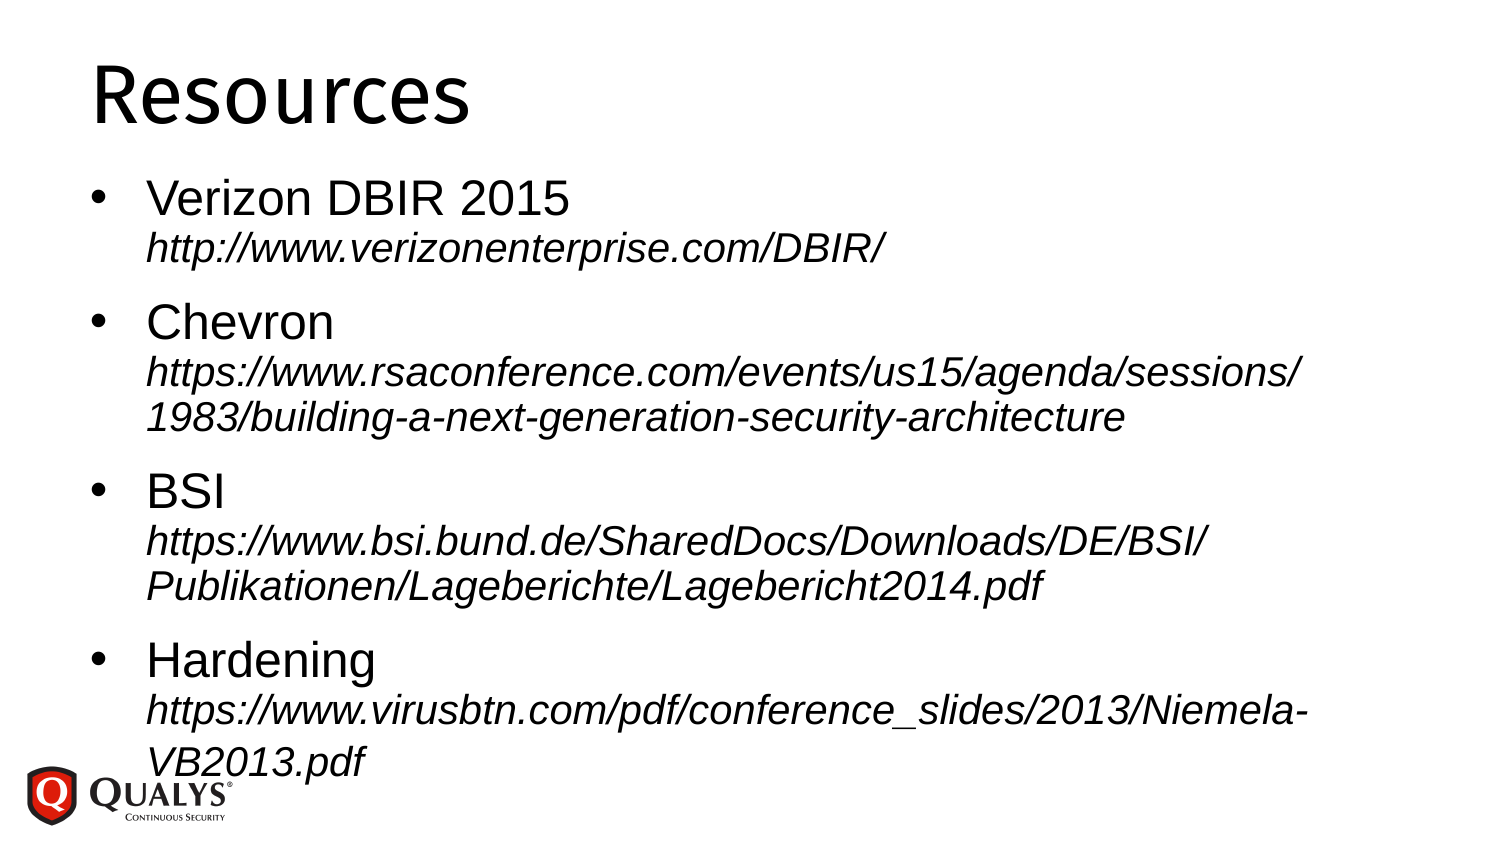

# Resources
Verizon DBIR 2015
http://www.verizonenterprise.com/DBIR/
Chevron
https://www.rsaconference.com/events/us15/agenda/sessions/1983/building-a-next-generation-security-architecture
BSI
https://www.bsi.bund.de/SharedDocs/Downloads/DE/BSI/Publikationen/Lageberichte/Lagebericht2014.pdf
Hardening
https://www.virusbtn.com/pdf/conference_slides/2013/Niemela-VB2013.pdf